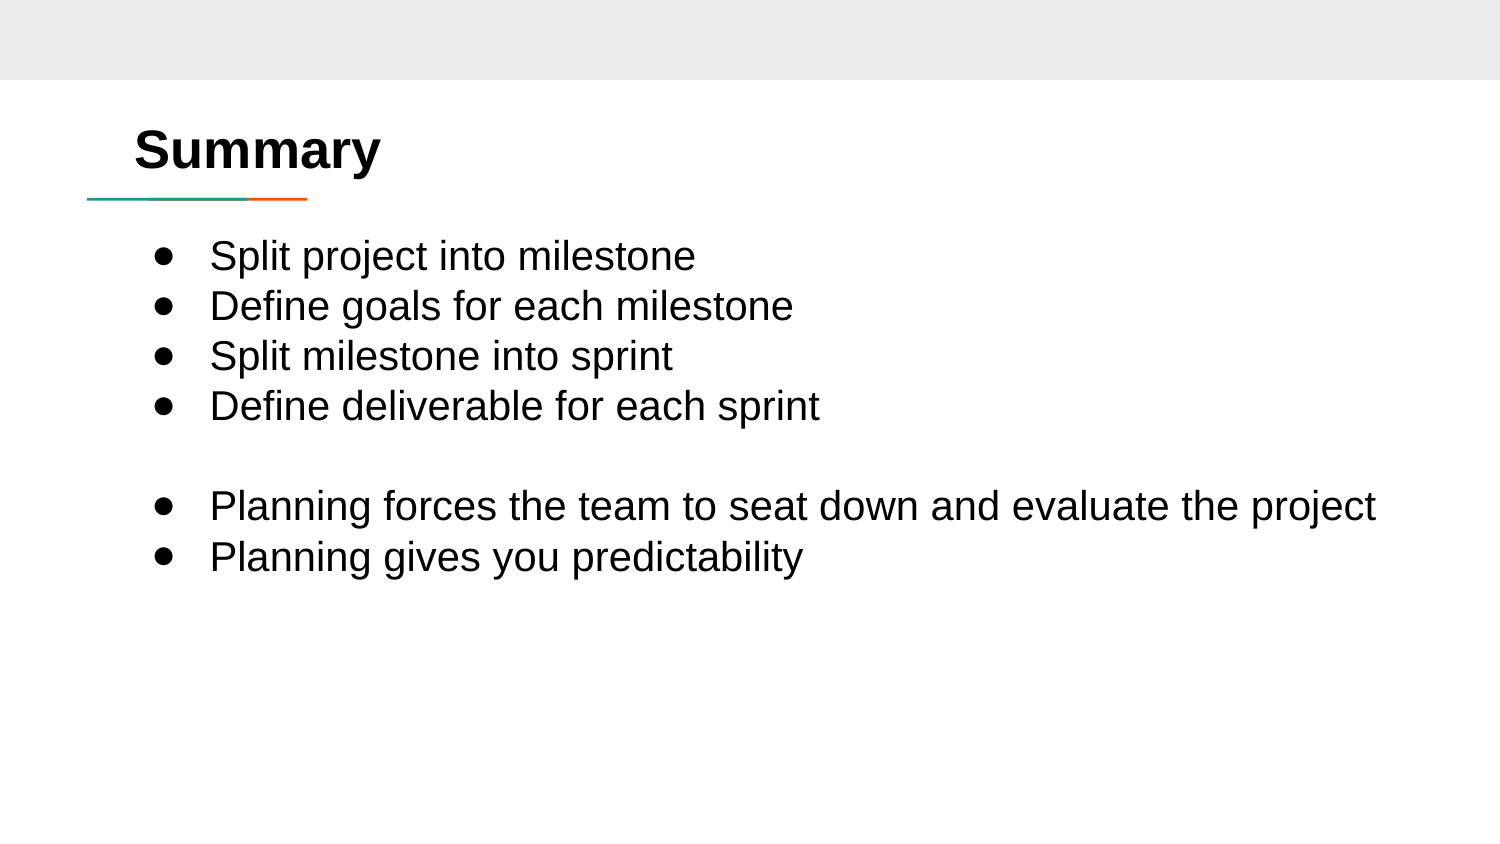

# Summary

Split project into milestone
Define goals for each milestone
Split milestone into sprint
Define deliverable for each sprint

Planning forces the team to seat down and evaluate the project
Planning gives you predictability